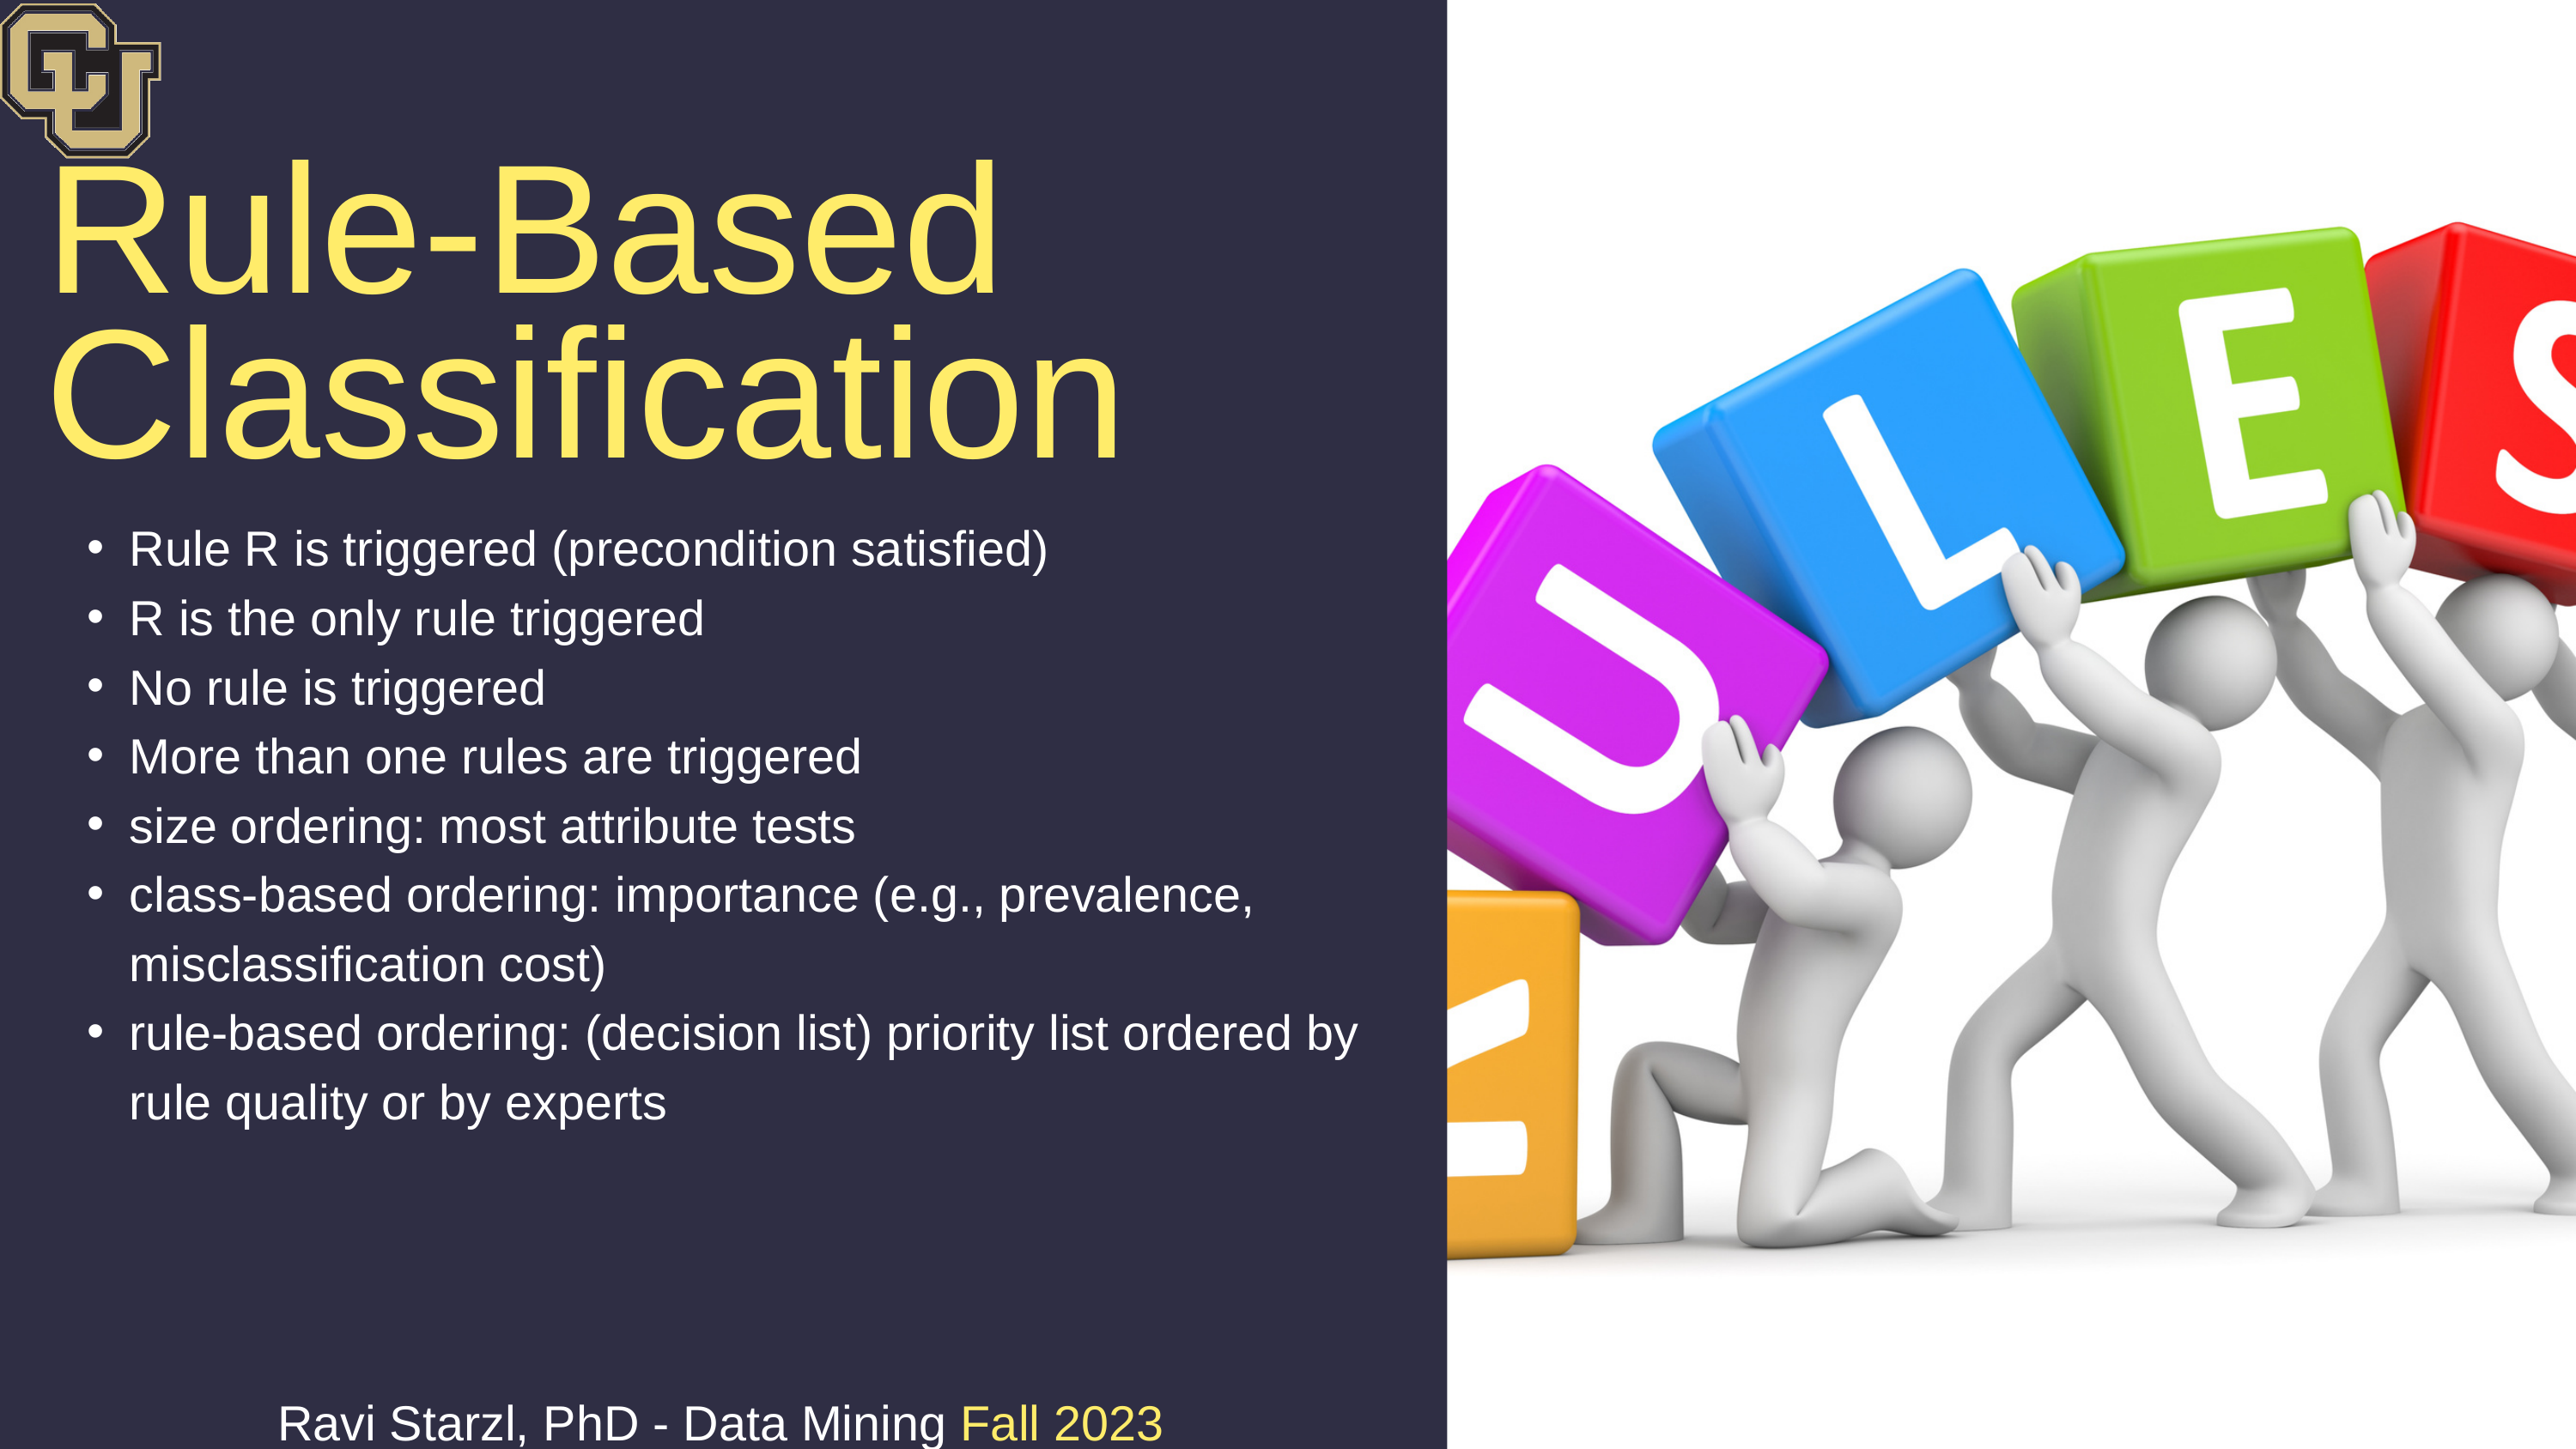

Rule-Based Classification
Rule R is triggered (precondition satisfied)
R is the only rule triggered
No rule is triggered
More than one rules are triggered
size ordering: most attribute tests
class-based ordering: importance (e.g., prevalence, misclassification cost)
rule-based ordering: (decision list) priority list ordered by rule quality or by experts
Ravi Starzl, PhD - Data Mining Fall 2023